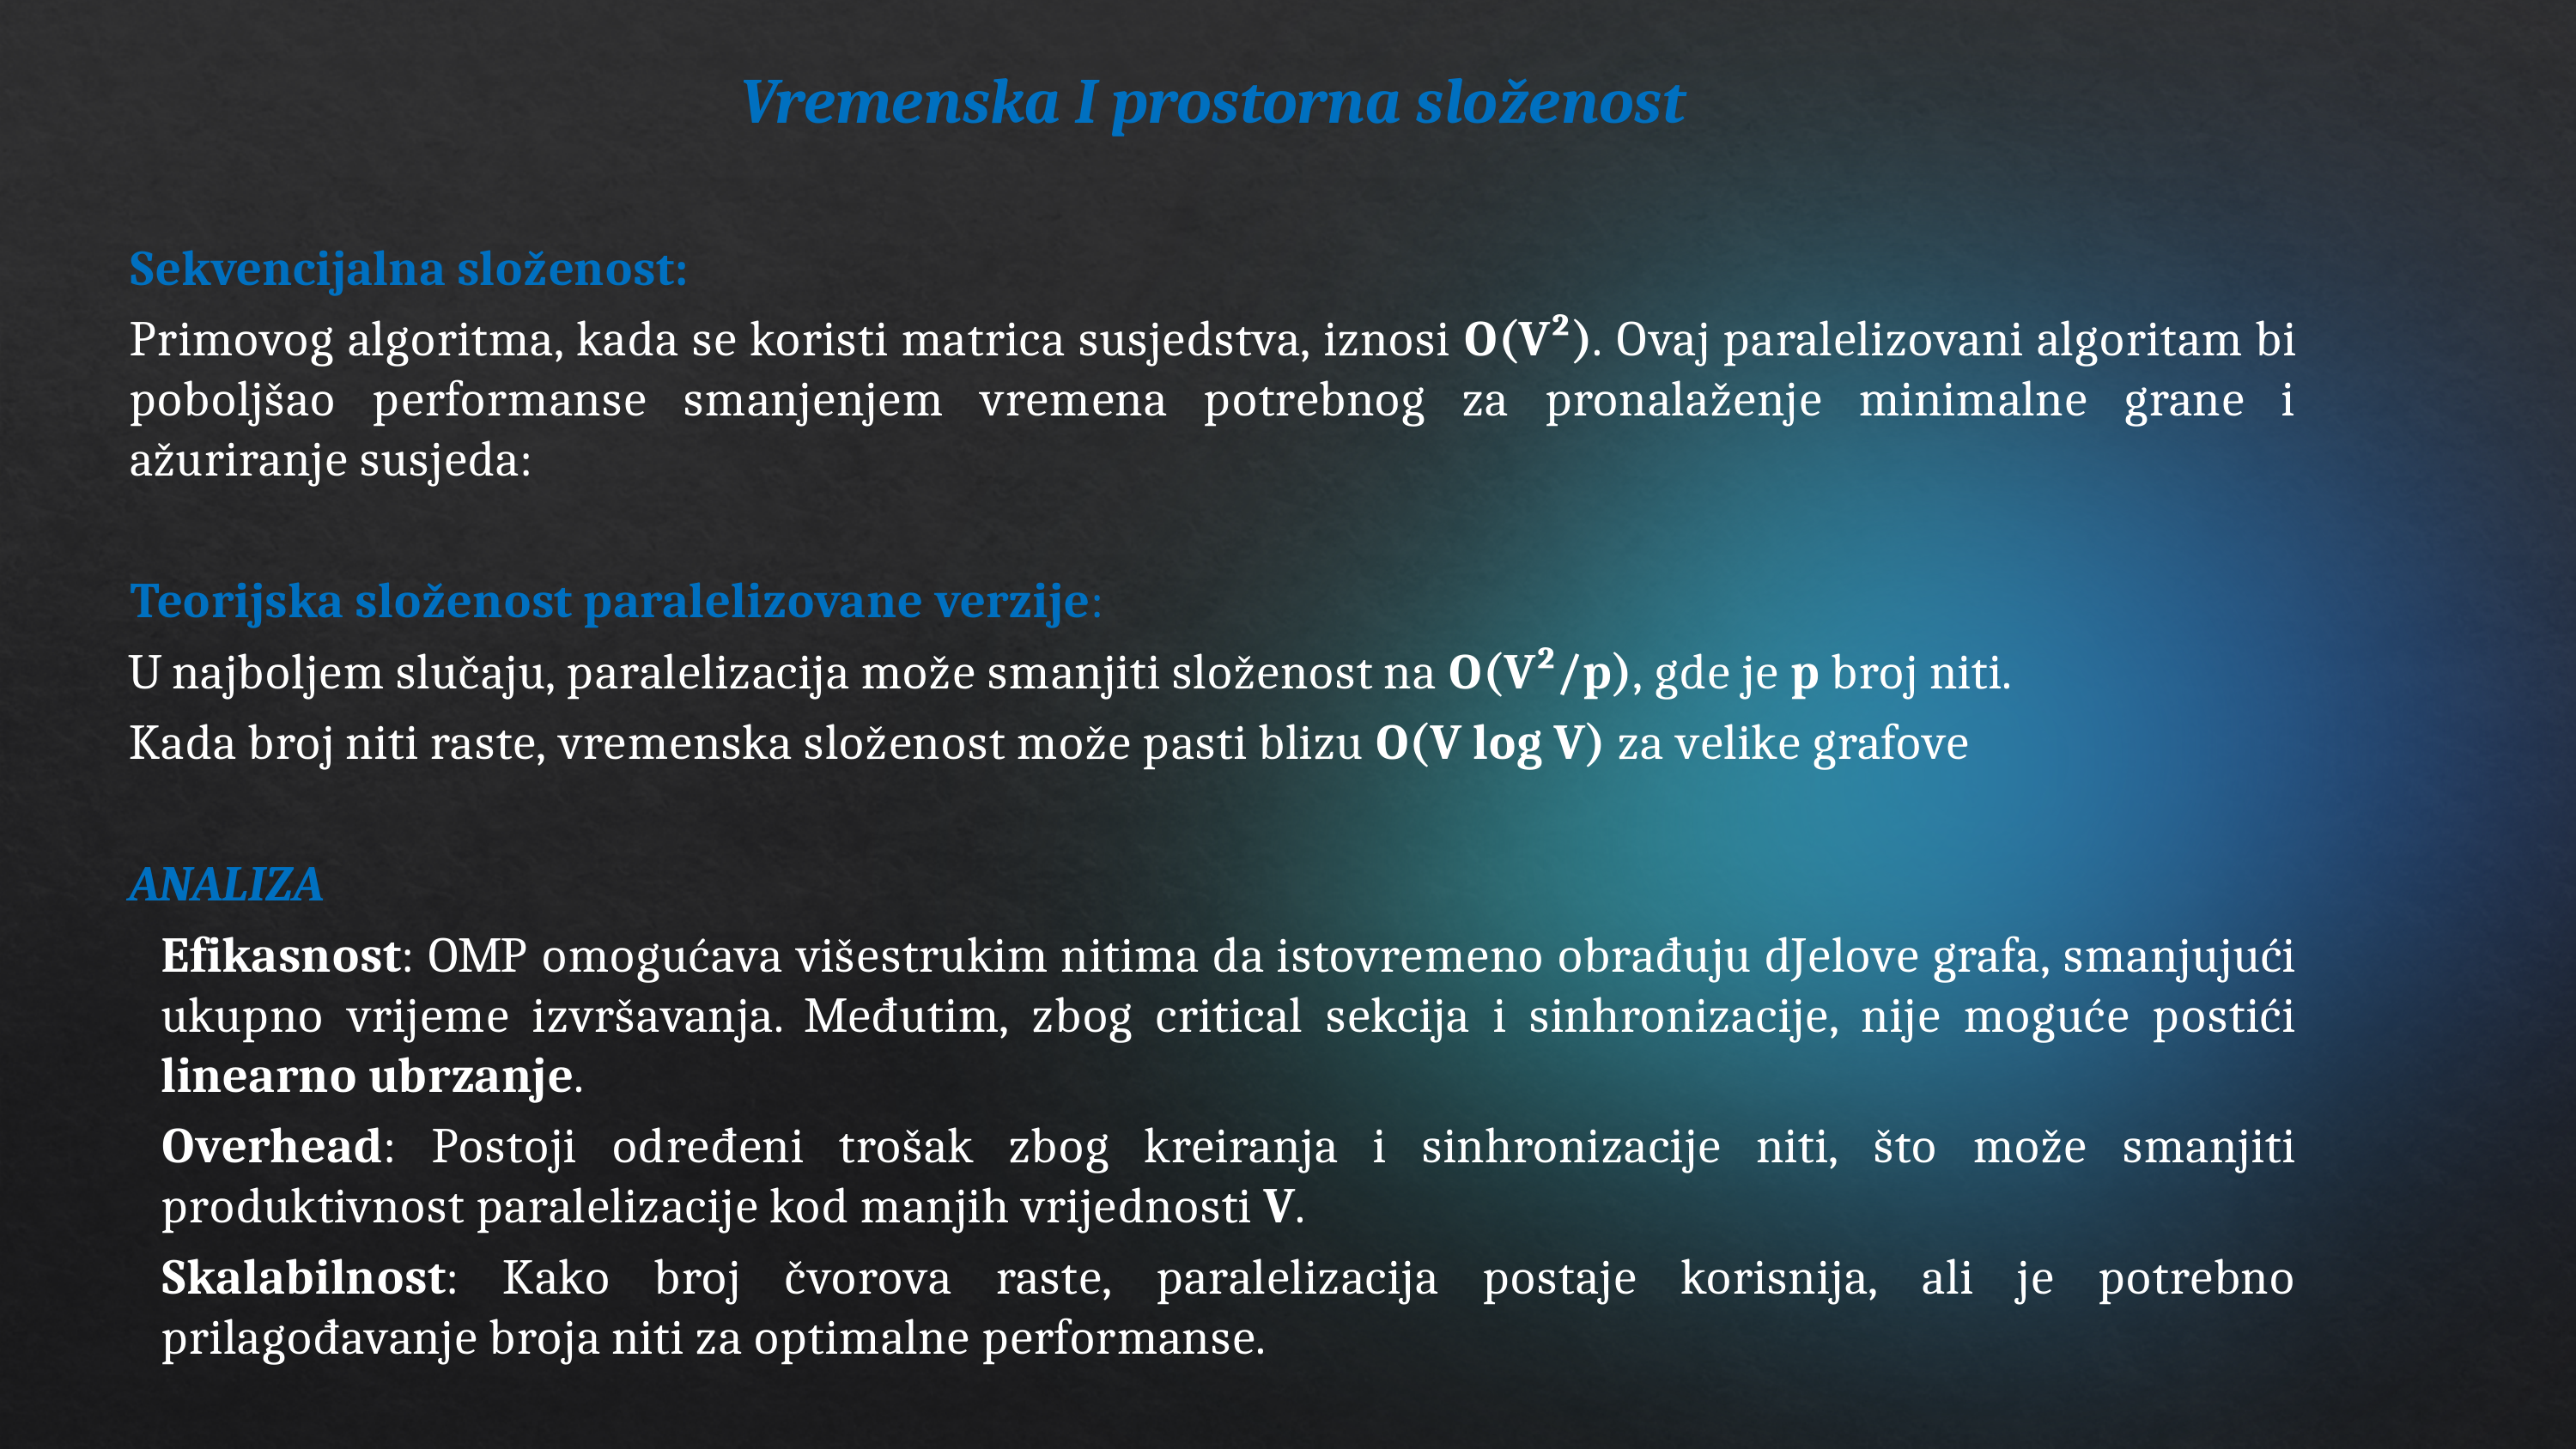

Vremenska I prostorna složenost

Sekvencijalna složenost:
Primovog algoritma, kada se koristi matrica susjedstva, iznosi O(V²). Ovaj paralelizovani algoritam bi poboljšao performanse smanjenjem vremena potrebnog za pronalaženje minimalne grane i ažuriranje susjeda:

Teorijska složenost paralelizovane verzije:
U najboljem slučaju, paralelizacija može smanjiti složenost na O(V²/p), gde je p broj niti.
Kada broj niti raste, vremenska složenost može pasti blizu O(V log V) za velike grafove

ANALIZA
Efikasnost: OMP omogućava višestrukim nitima da istovremeno obrađuju dJelove grafa, smanjujući ukupno vrijeme izvršavanja. Međutim, zbog critical sekcija i sinhronizacije, nije moguće postići linearno ubrzanje.
Overhead: Postoji određeni trošak zbog kreiranja i sinhronizacije niti, što može smanjiti produktivnost paralelizacije kod manjih vrijednosti V.
Skalabilnost: Kako broj čvorova raste, paralelizacija postaje korisnija, ali je potrebno prilagođavanje broja niti za optimalne performanse.